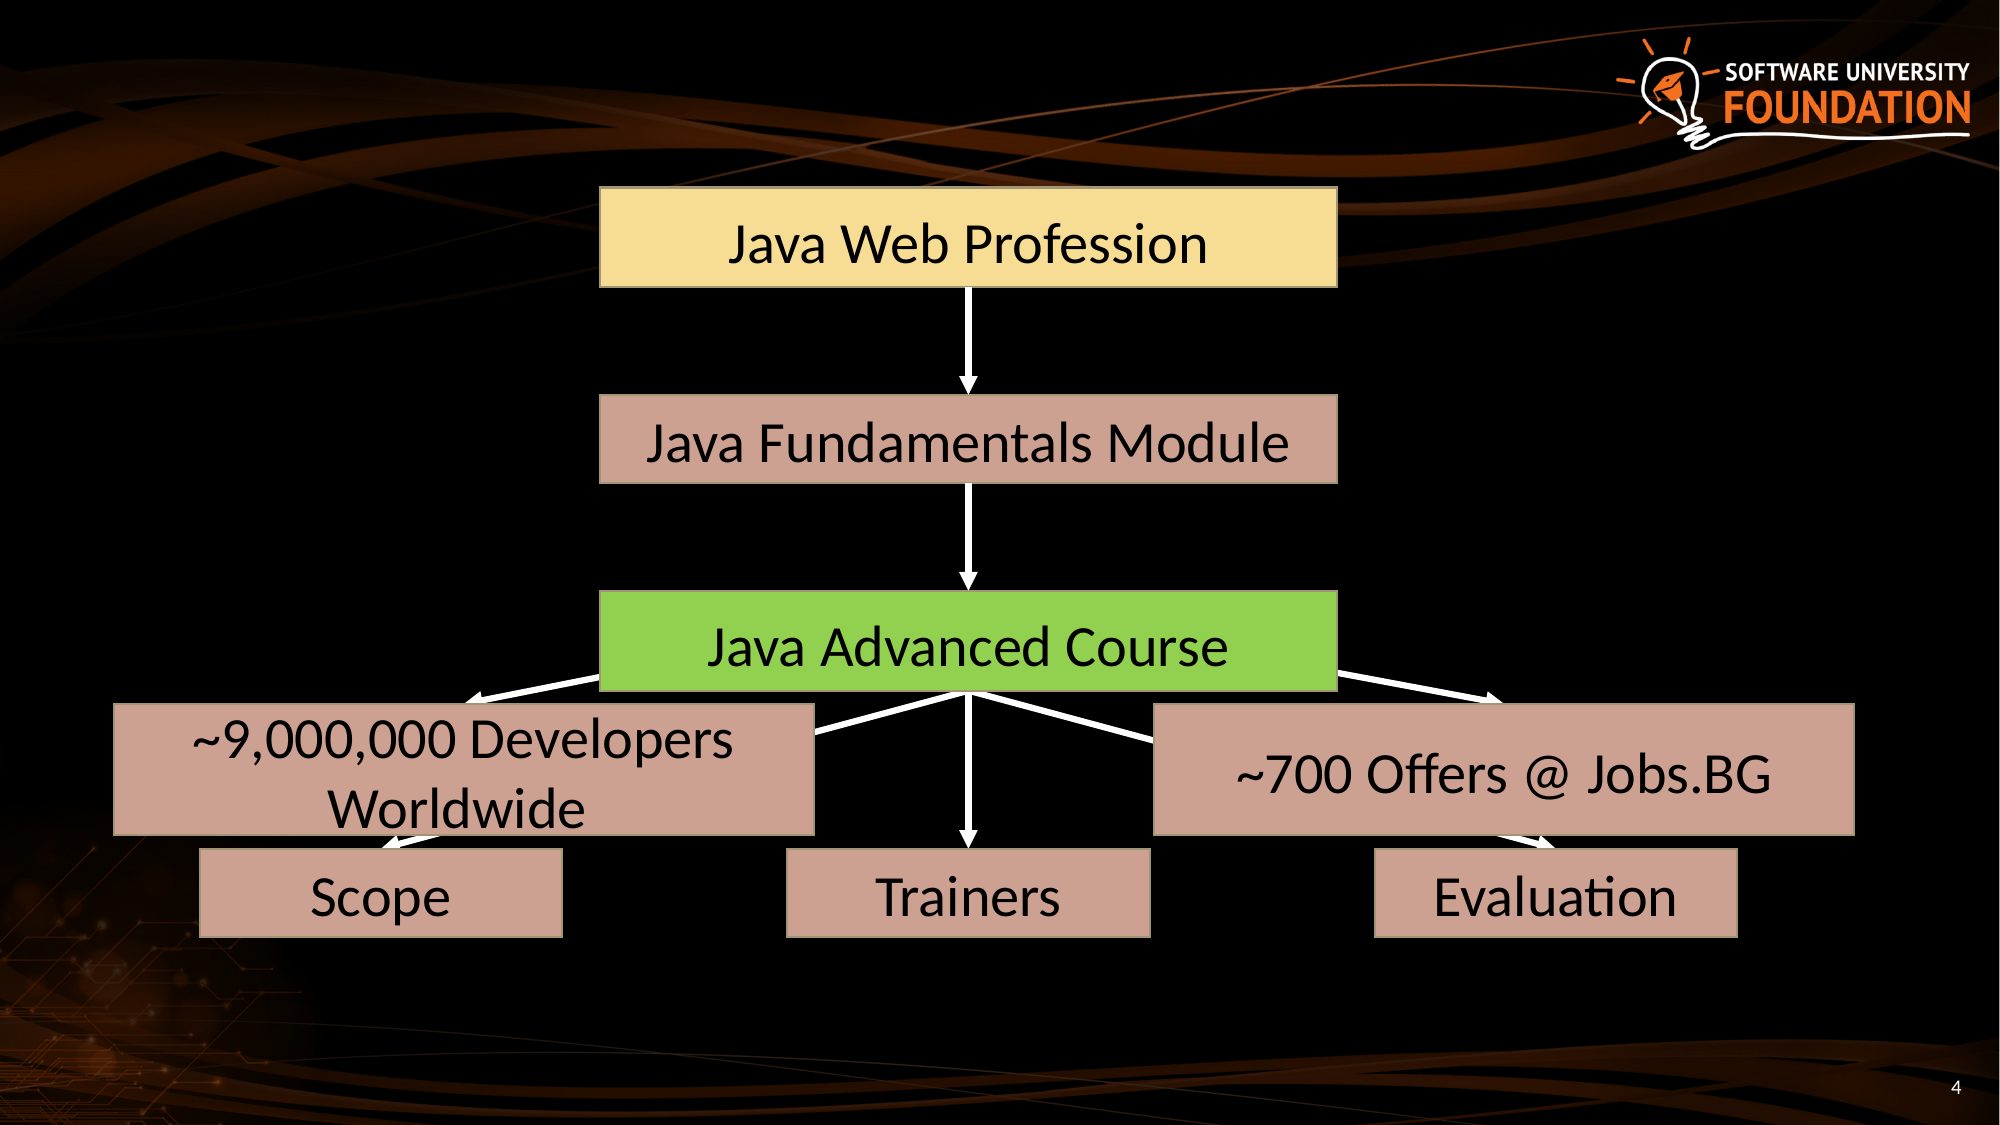

Java Web Profession
Java Fundamentals Module
Java Advanced Course
~9,000,000 Developers Worldwide
~700 Offers @ Jobs.BG
Scope
Trainers
Evaluation
4